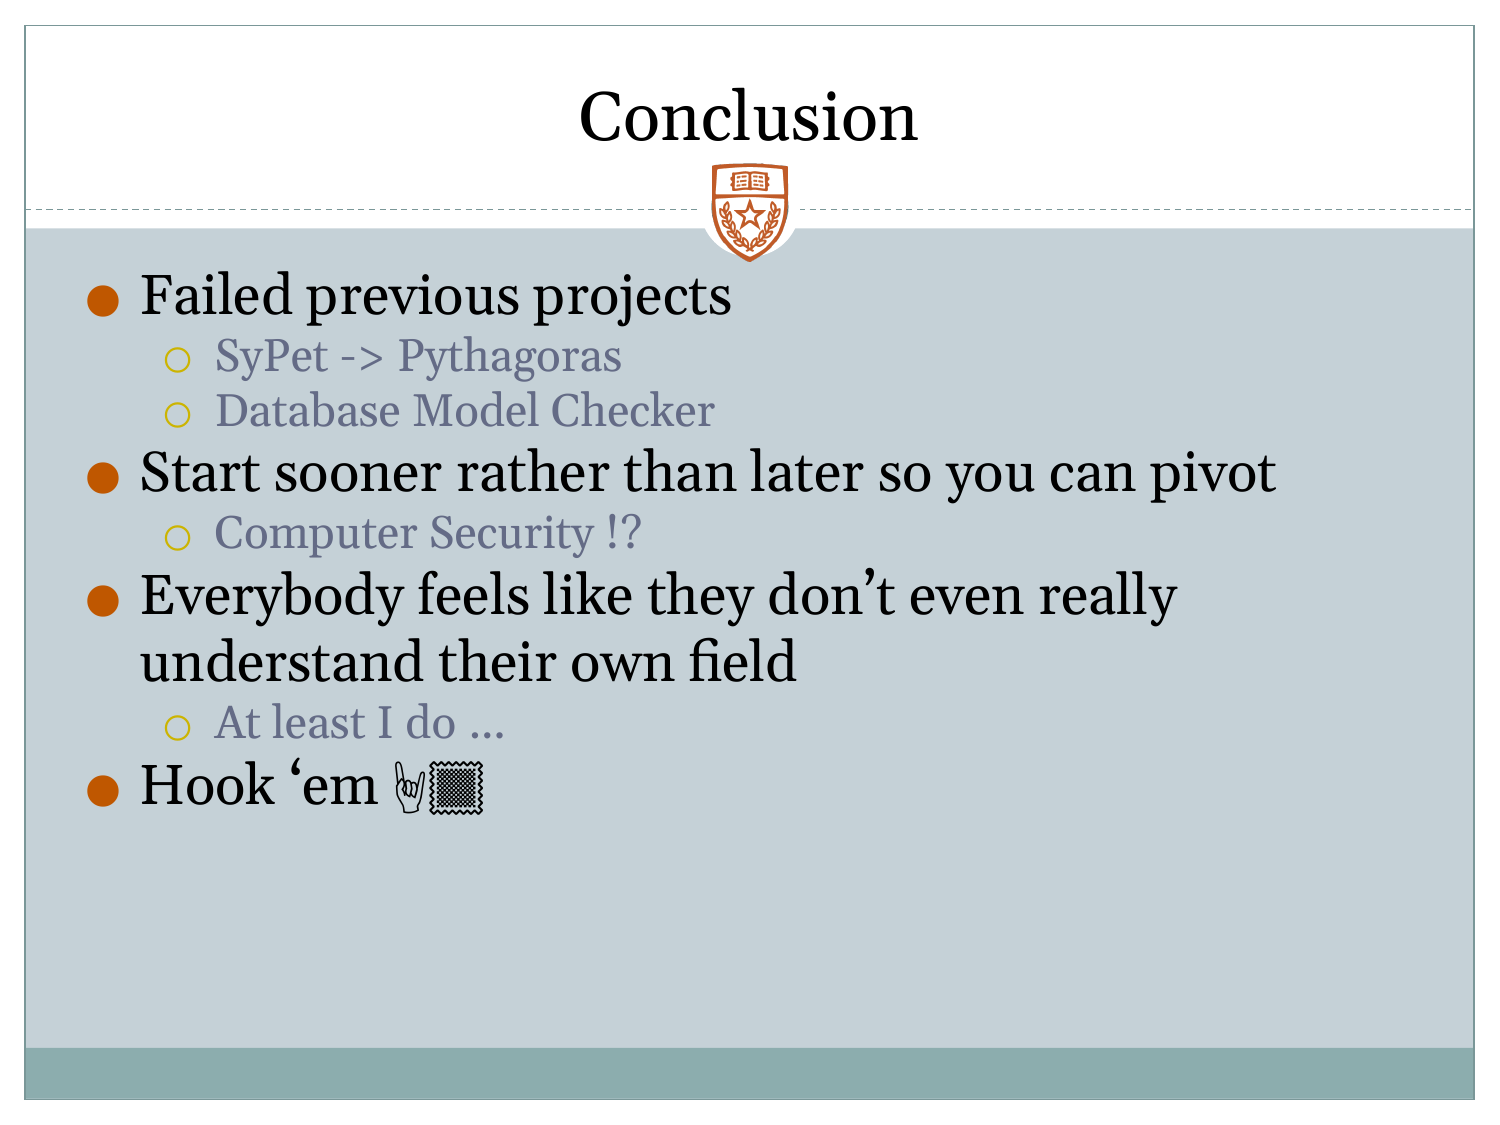

# Conclusion
Failed previous projects
SyPet -> Pythagoras
Database Model Checker
Start sooner rather than later so you can pivot
Computer Security !?
Everybody feels like they don’t even really understand their own field
At least I do …
Hook ‘em 🤘🏽